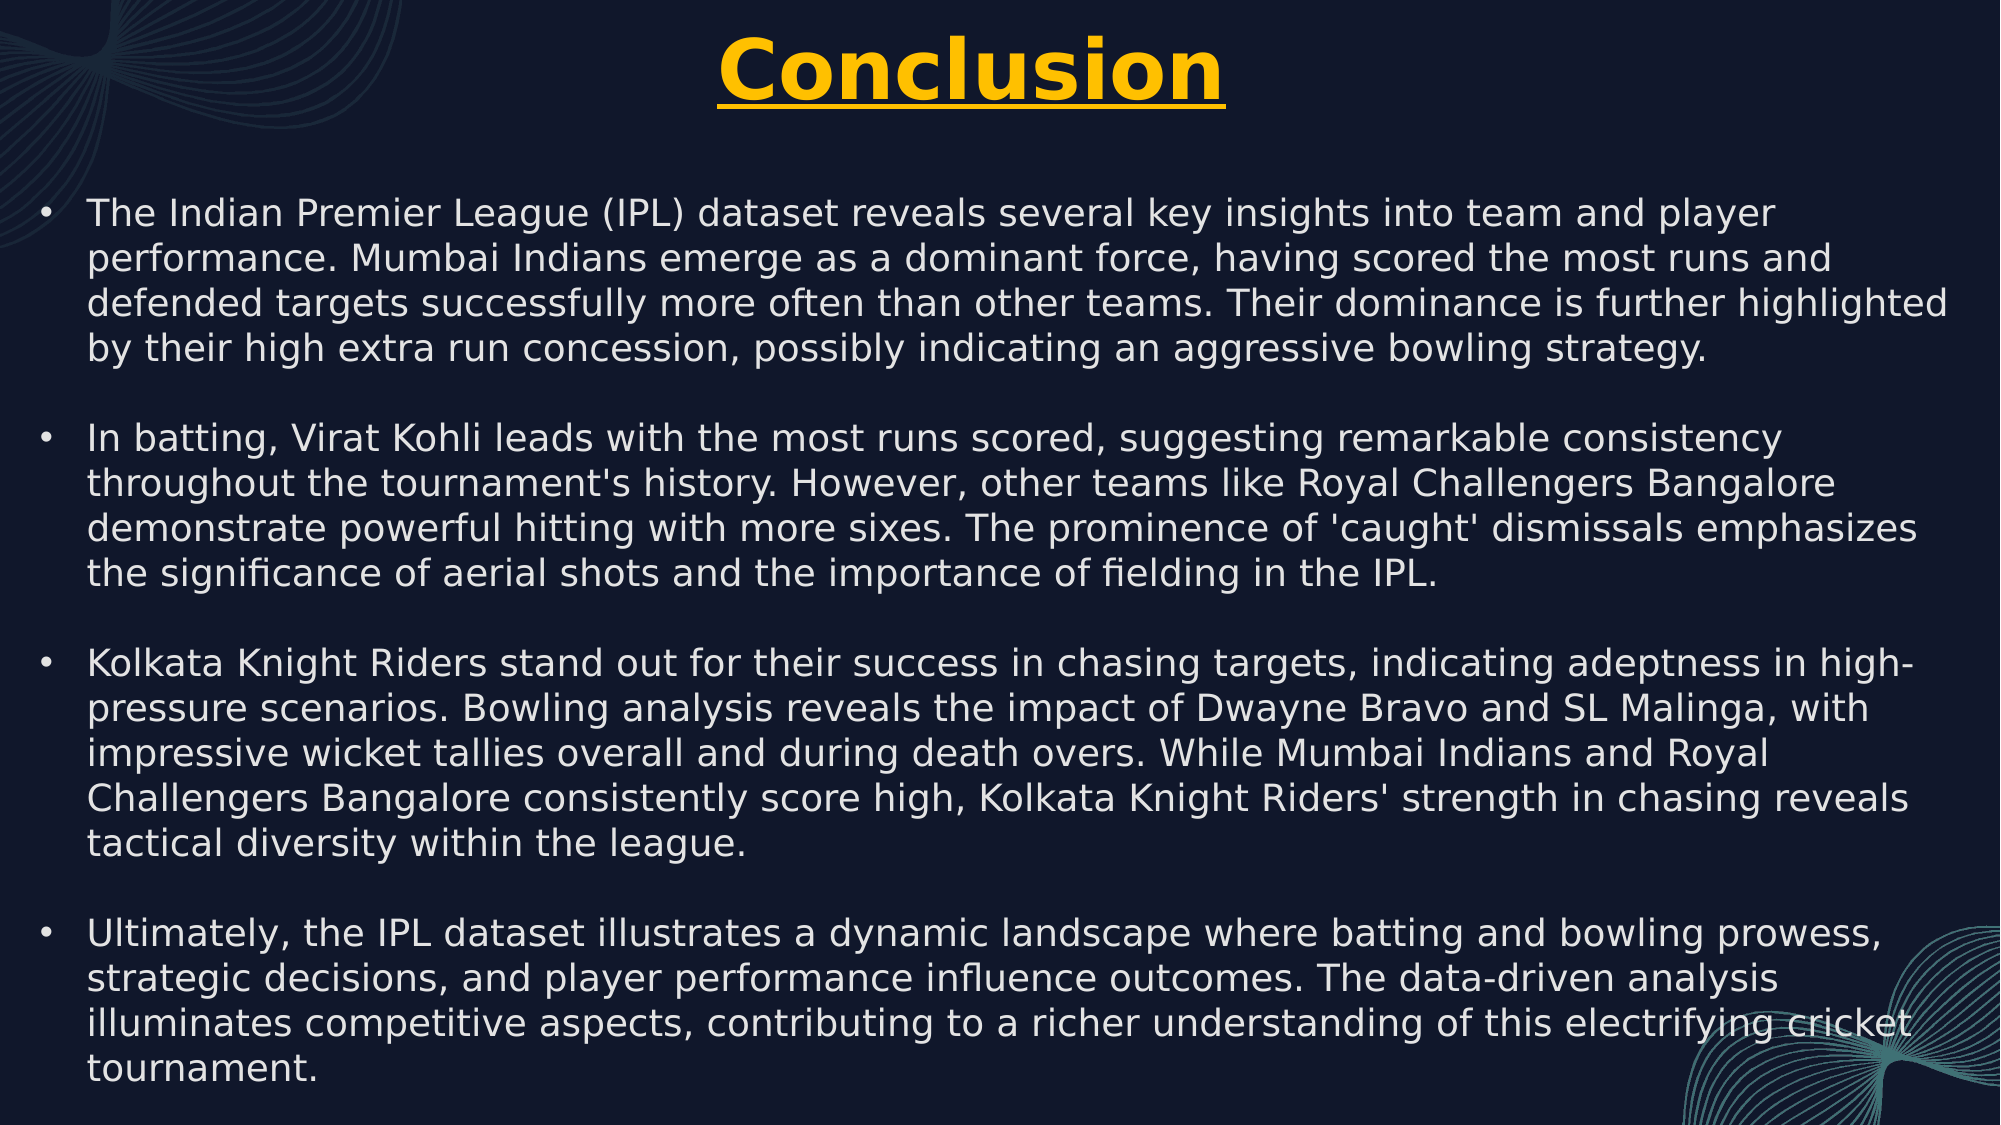

Conclusion
#
The Indian Premier League (IPL) dataset reveals several key insights into team and player performance. Mumbai Indians emerge as a dominant force, having scored the most runs and defended targets successfully more often than other teams. Their dominance is further highlighted by their high extra run concession, possibly indicating an aggressive bowling strategy.

In batting, Virat Kohli leads with the most runs scored, suggesting remarkable consistency throughout the tournament's history. However, other teams like Royal Challengers Bangalore demonstrate powerful hitting with more sixes. The prominence of 'caught' dismissals emphasizes the significance of aerial shots and the importance of fielding in the IPL.

Kolkata Knight Riders stand out for their success in chasing targets, indicating adeptness in high-pressure scenarios. Bowling analysis reveals the impact of Dwayne Bravo and SL Malinga, with impressive wicket tallies overall and during death overs. While Mumbai Indians and Royal Challengers Bangalore consistently score high, Kolkata Knight Riders' strength in chasing reveals tactical diversity within the league.

Ultimately, the IPL dataset illustrates a dynamic landscape where batting and bowling prowess, strategic decisions, and player performance influence outcomes. The data-driven analysis illuminates competitive aspects, contributing to a richer understanding of this electrifying cricket tournament.